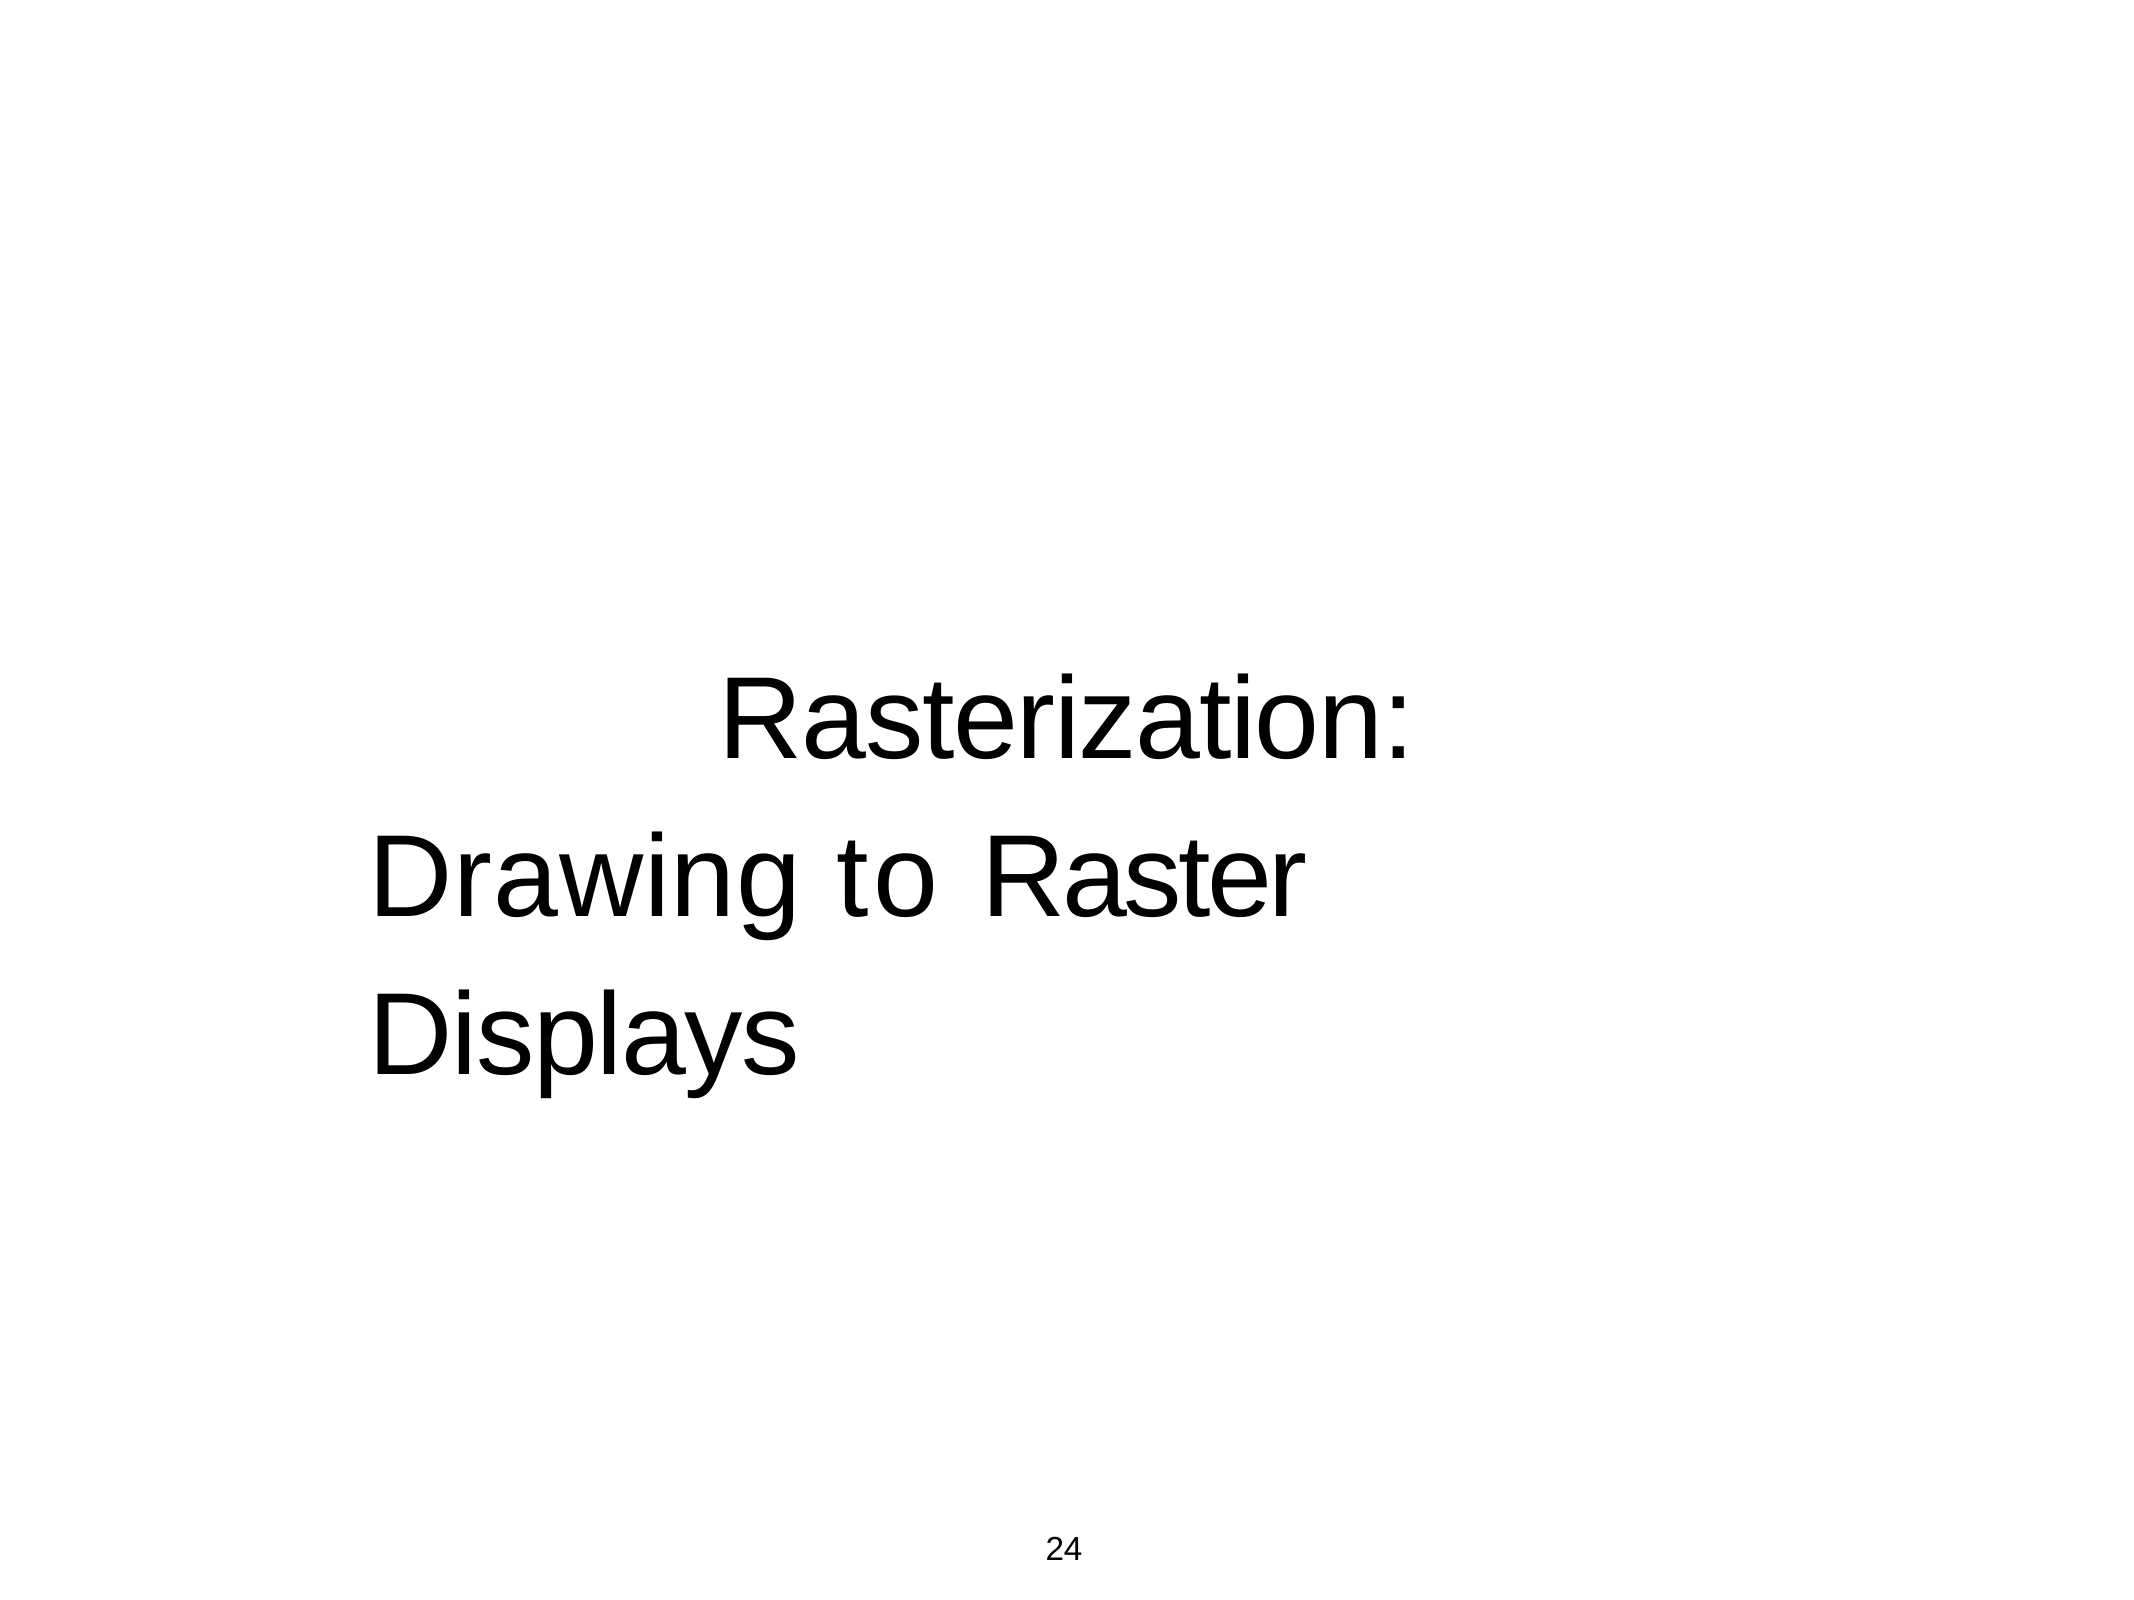

# Rasterization:  Drawing to Raster Displays
24